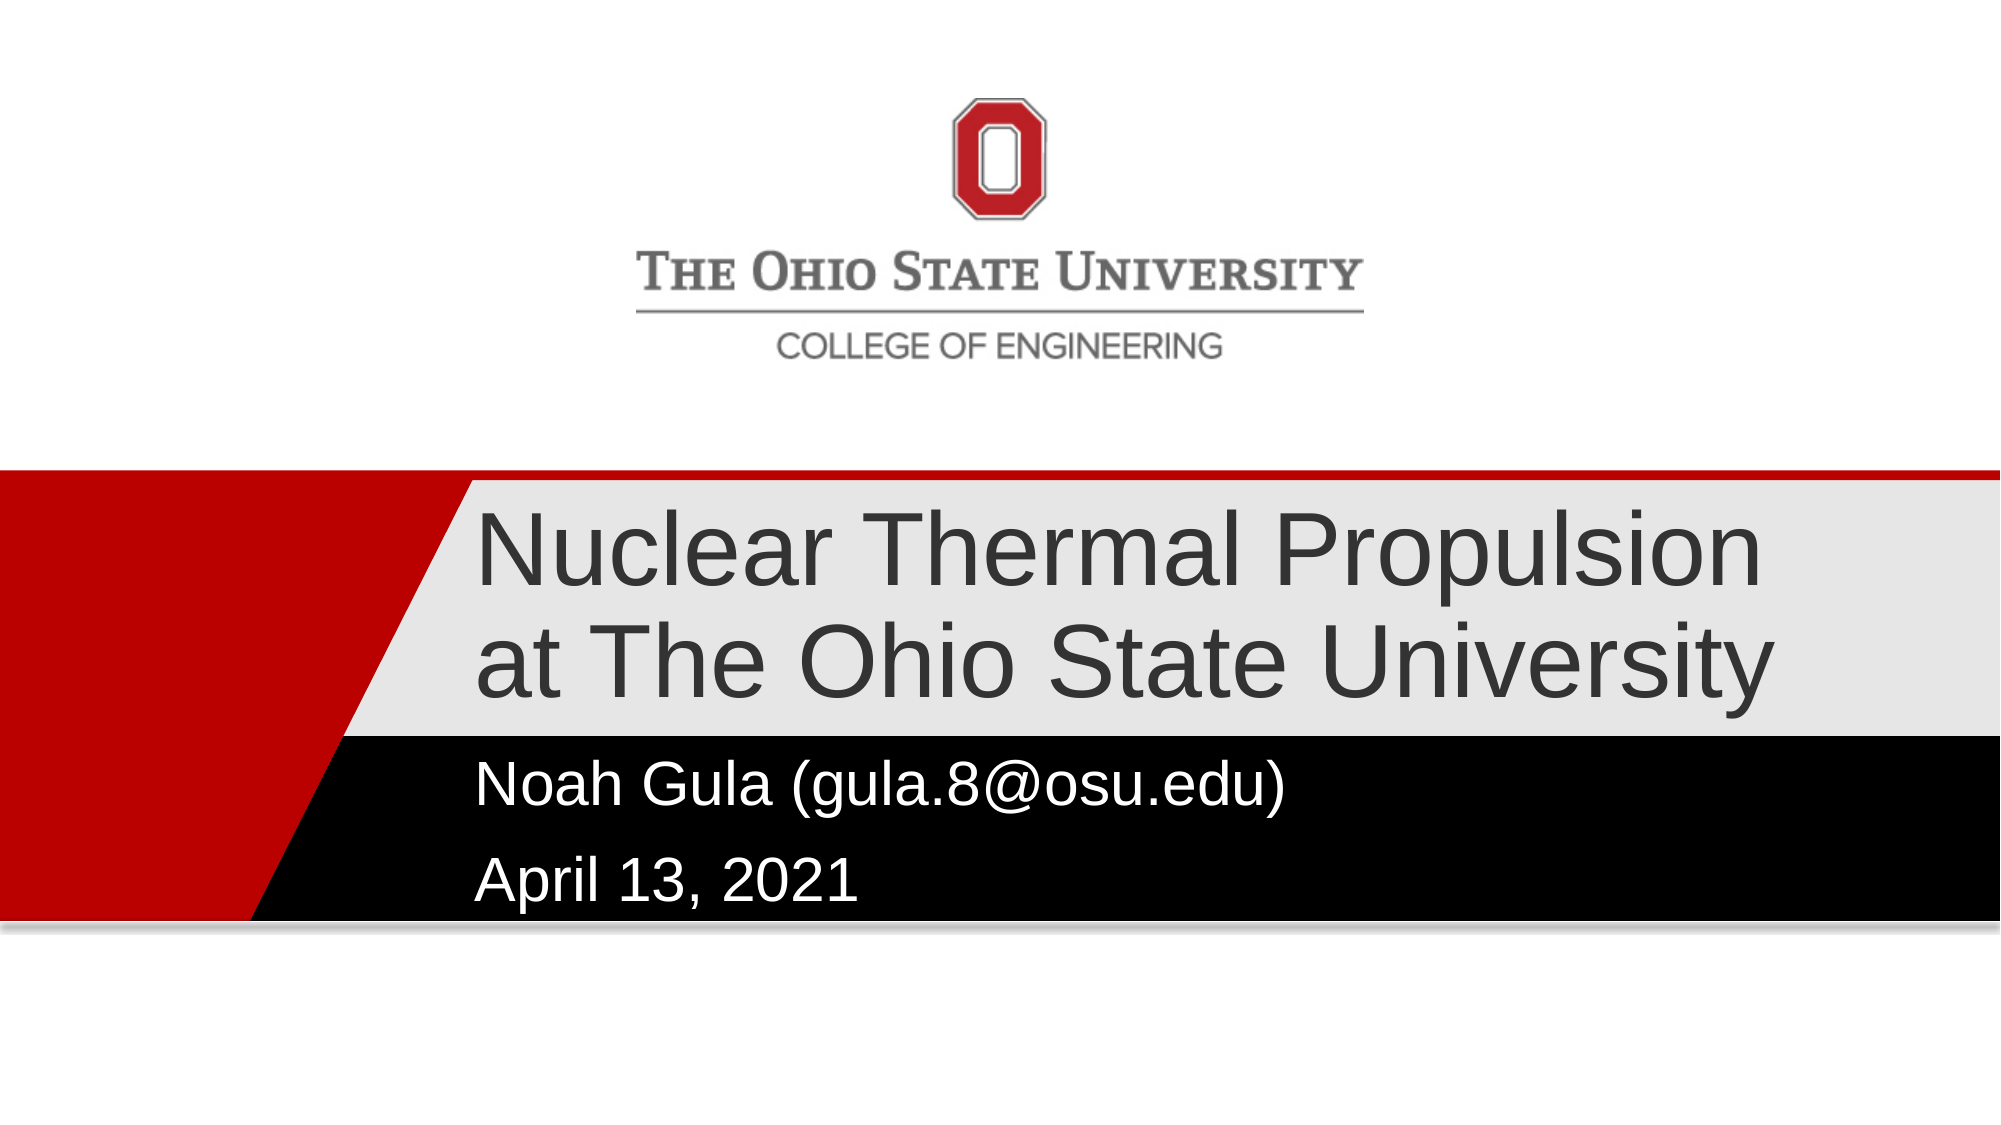

# Nuclear Thermal Propulsion at The Ohio State University
Noah Gula (gula.8@osu.edu)
April 13, 2021